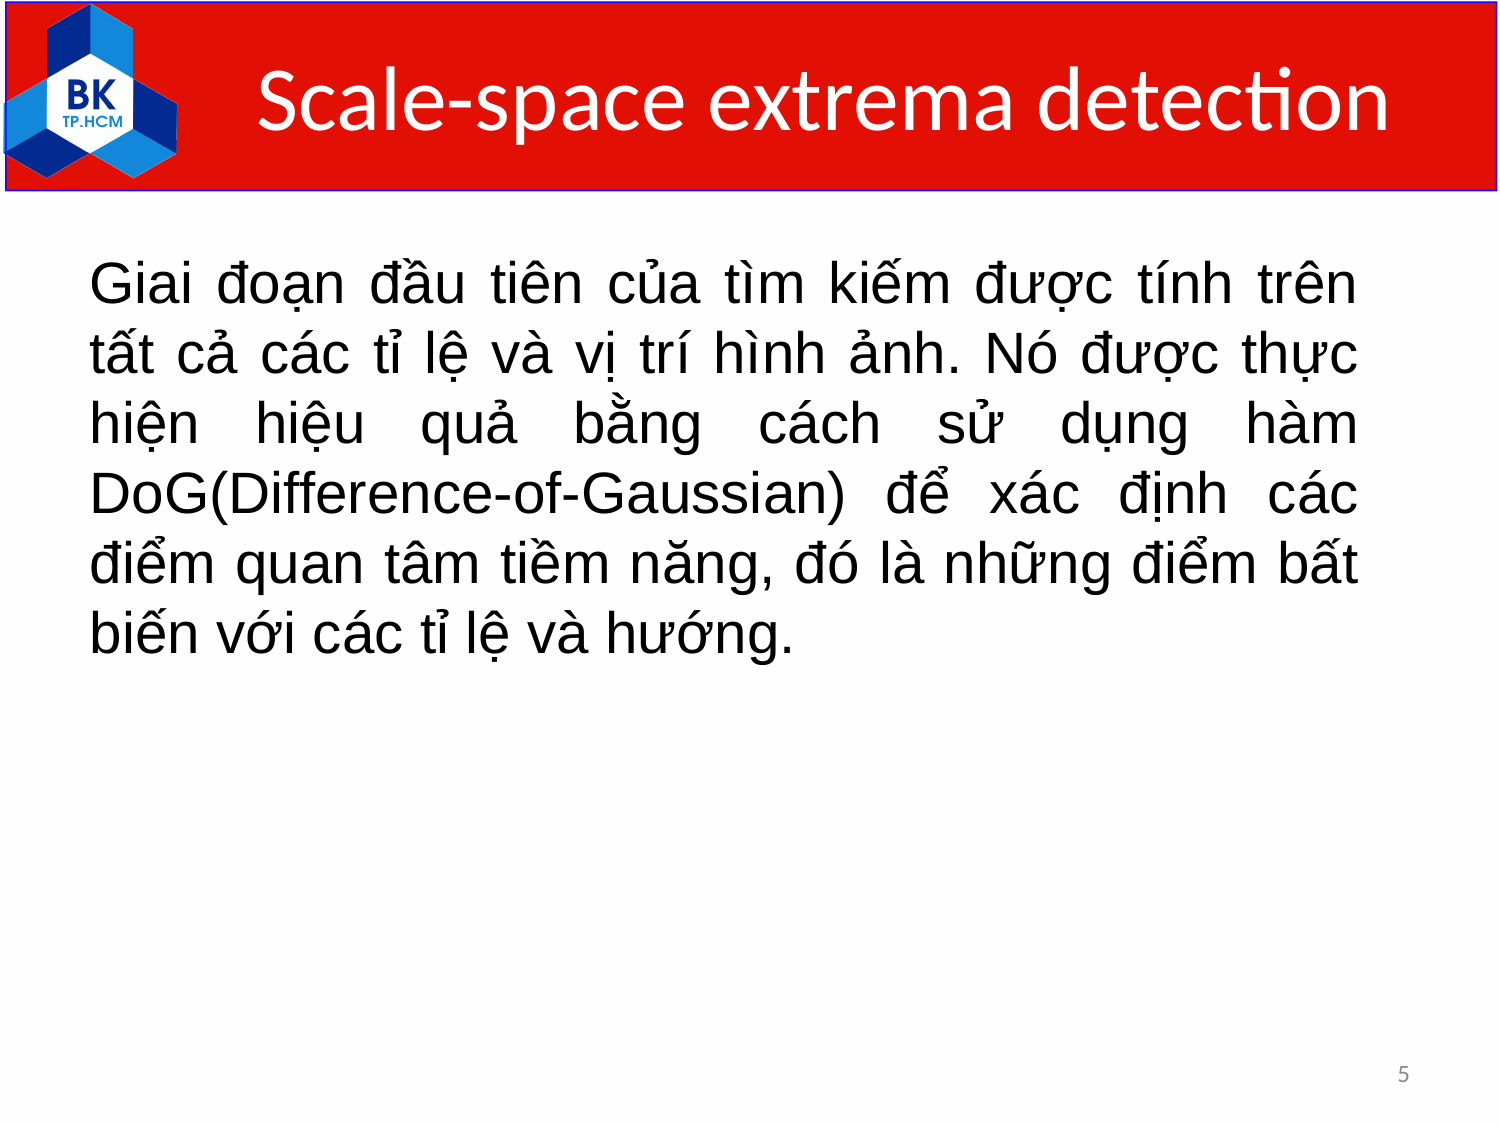

# Scale-space extrema detection
Giai đoạn đầu tiên của tìm kiếm được tính trên tất cả các tỉ lệ và vị trí hình ảnh. Nó được thực hiện hiệu quả bằng cách sử dụng hàm DoG(Difference-of-Gaussian) để xác định các điểm quan tâm tiềm năng, đó là những điểm bất biến với các tỉ lệ và hướng.
5